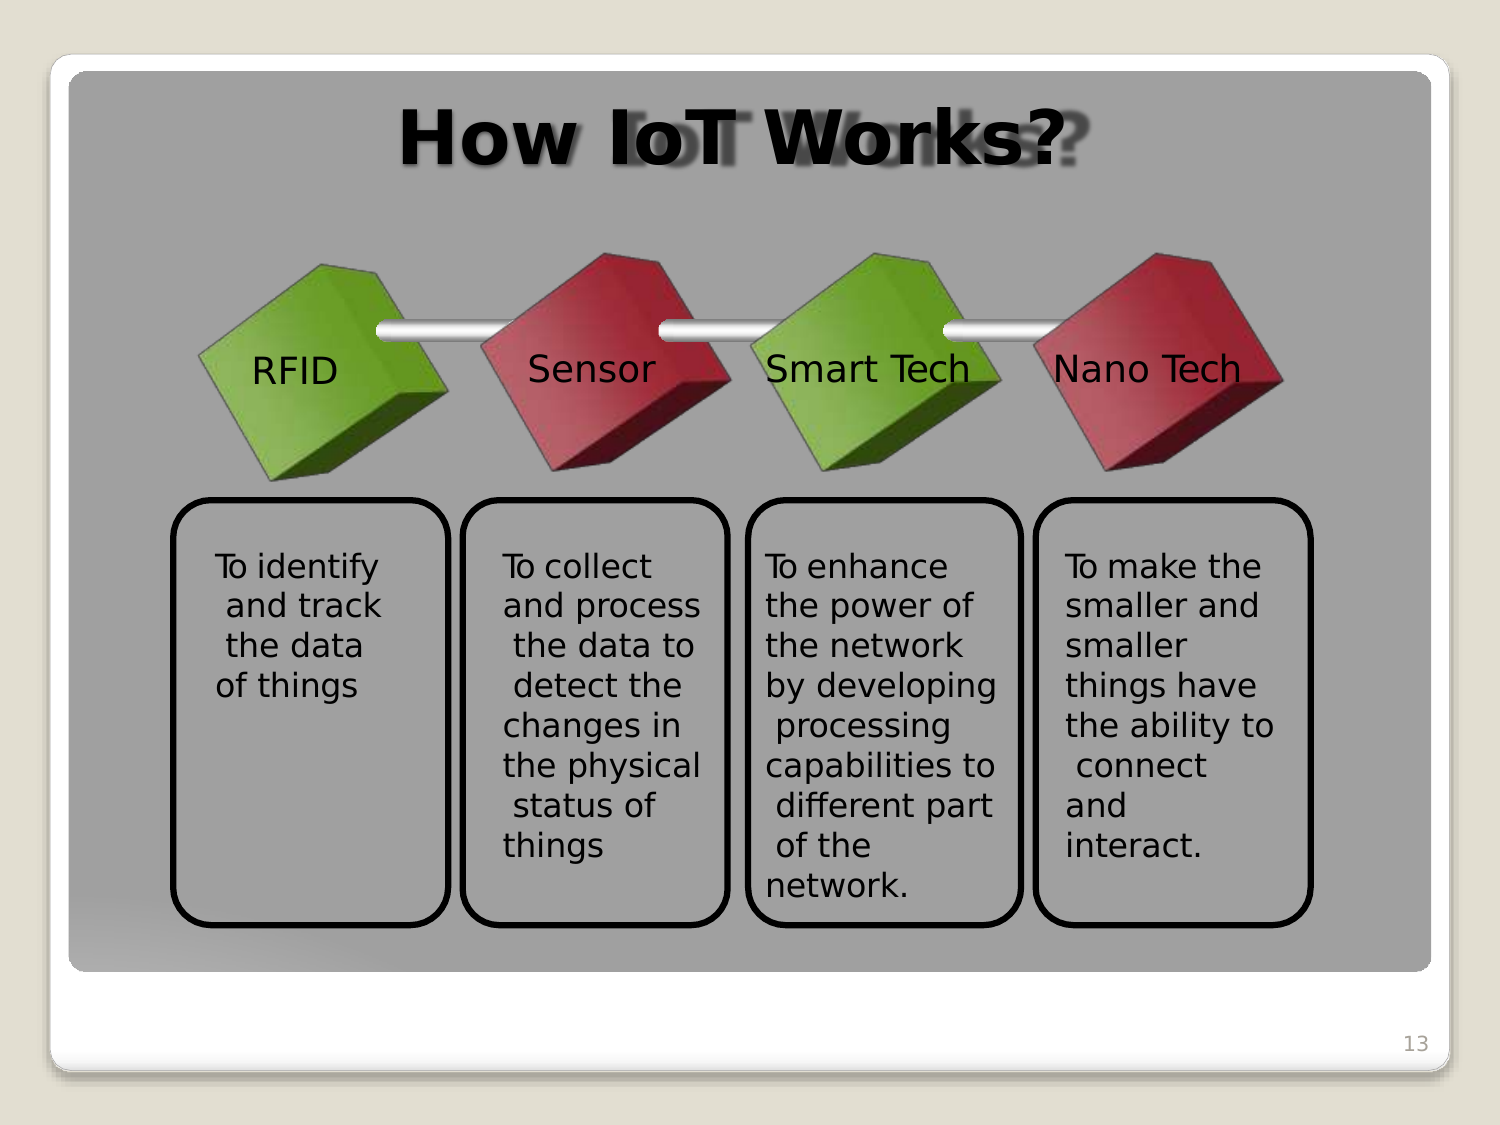

# How IoT Works?

Sensor
Smart Tech
Nano Tech
RFID

To identify  and track  the data  of things
To collect  and process  the data to  detect the  changes in  the physical  status of  things
To enhance  the power of  the network  by developing  processing  capabilities to  different part  of the  network.
To make the  smaller and  smaller  things have  the ability to  connect and  interact.
13